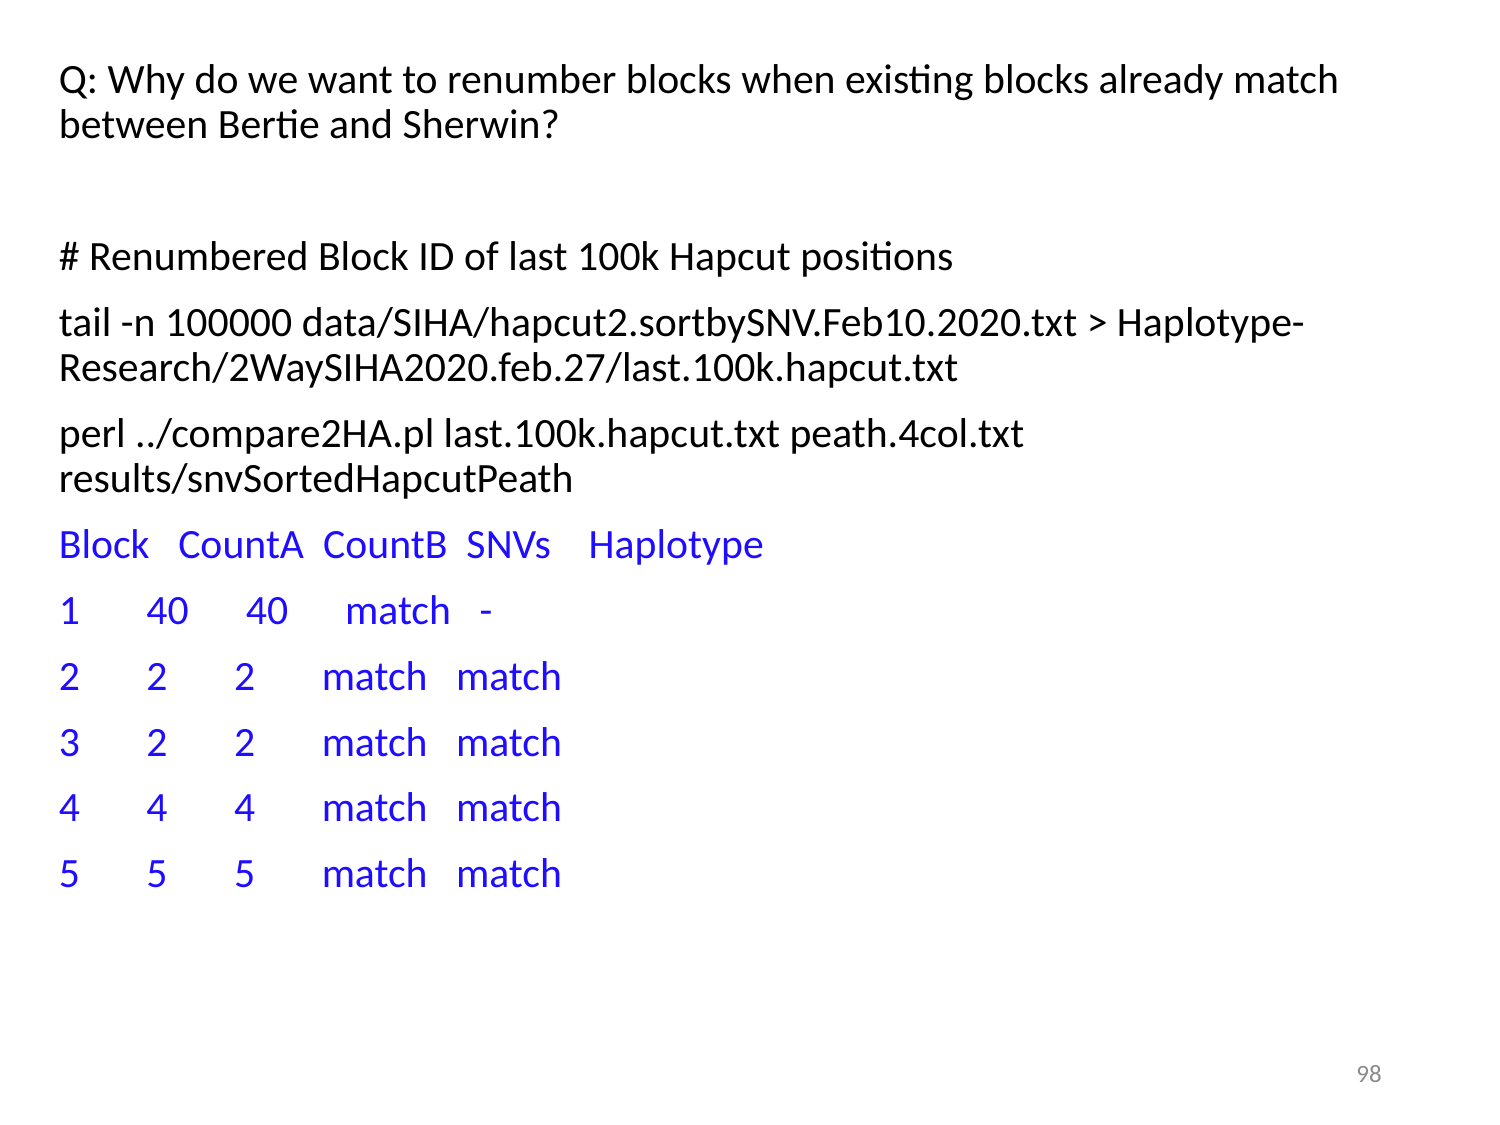

Q: Why do we want to renumber blocks when existing blocks already match between Bertie and Sherwin?

# Renumbered Block ID of last 100k Hapcut positions
tail -n 100000 data/SIHA/hapcut2.sortbySNV.Feb10.2020.txt > Haplotype-Research/2WaySIHA2020.feb.27/last.100k.hapcut.txt
perl ../compare2HA.pl last.100k.hapcut.txt peath.4col.txt results/snvSortedHapcutPeath
Block   CountA  CountB  SNVs    Haplotype
1       40      40      match   -
2       2       2       match   match
3       2       2       match   match
4       4       4       match   match
5       5       5       match   match

98